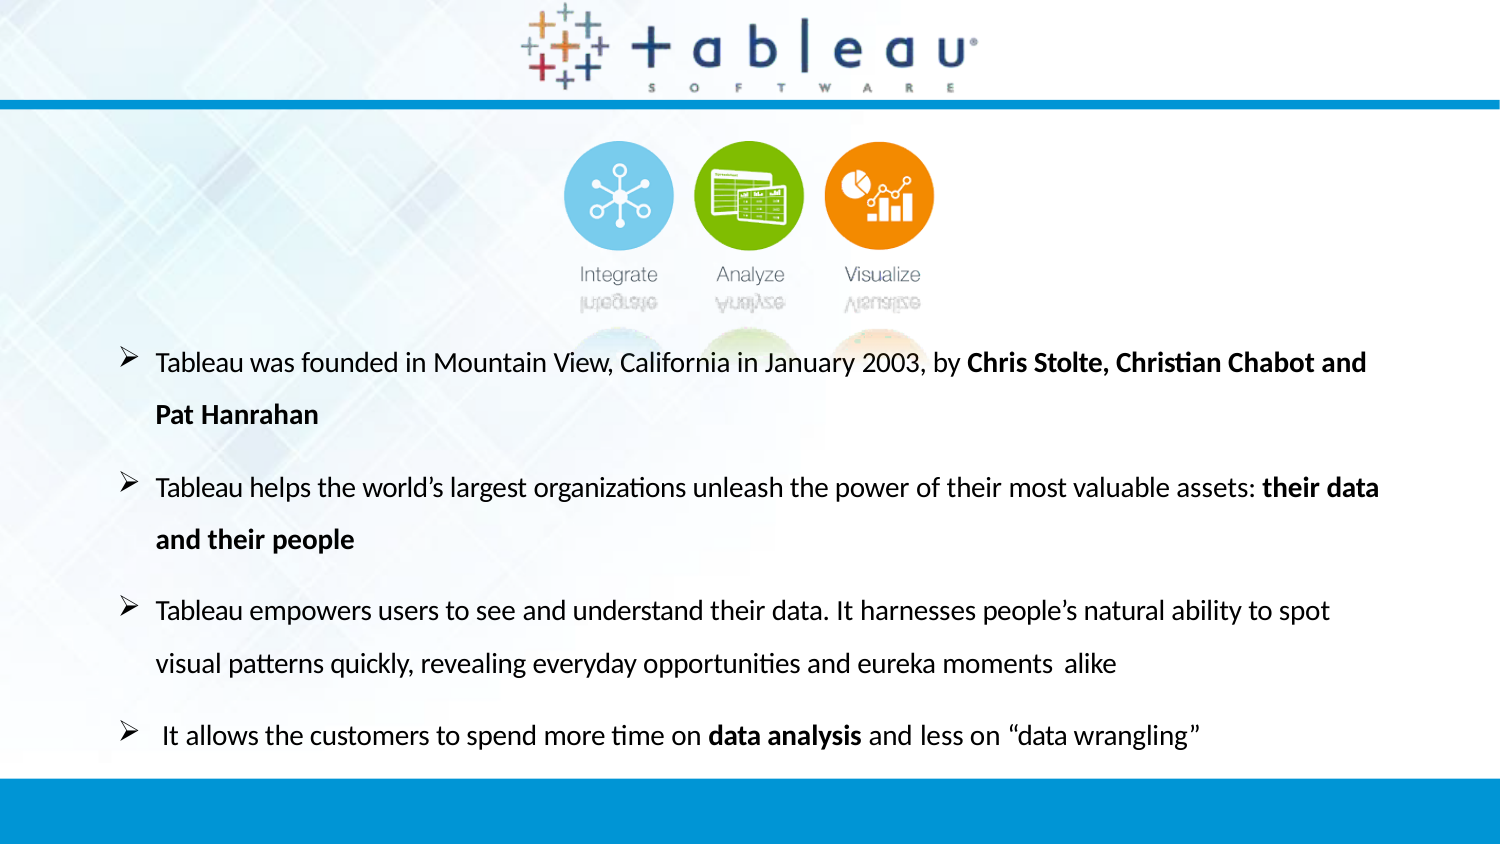

Tableau was founded in Mountain View, California in January 2003, by Chris Stolte, Christian Chabot and
Pat Hanrahan

Tableau helps the world’s largest organizations unleash the power of their most valuable assets: their data
and their people
Tableau empowers users to see and understand their data. It harnesses people’s natural ability to spot  visual patterns quickly, revealing everyday opportunities and eureka moments alike

It allows the customers to spend more time on data analysis and less on “data wrangling”